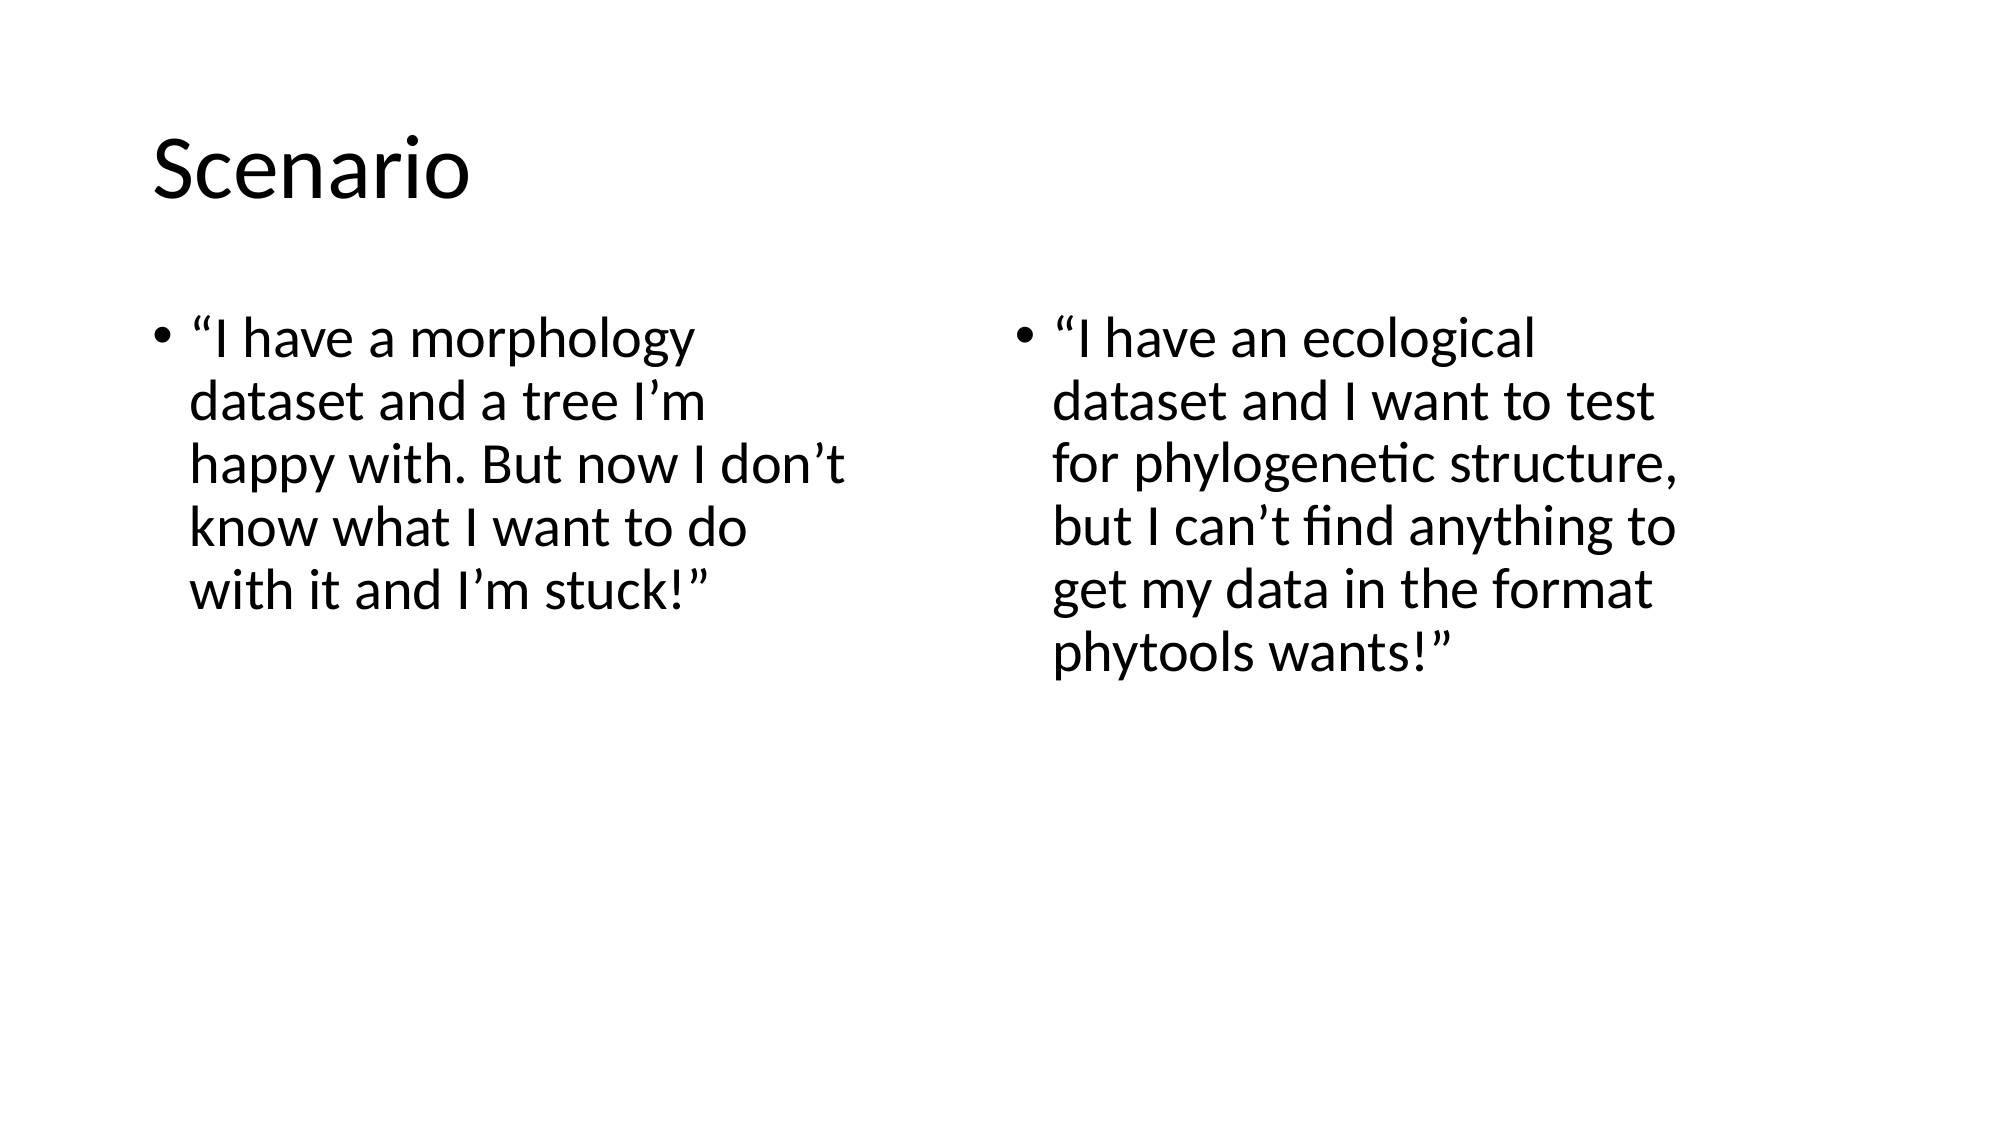

# Scenario
“I have a morphology dataset and a tree I’m happy with. But now I don’t know what I want to do with it and I’m stuck!”
“I have an ecological dataset and I want to test for phylogenetic structure, but I can’t find anything to get my data in the format phytools wants!”